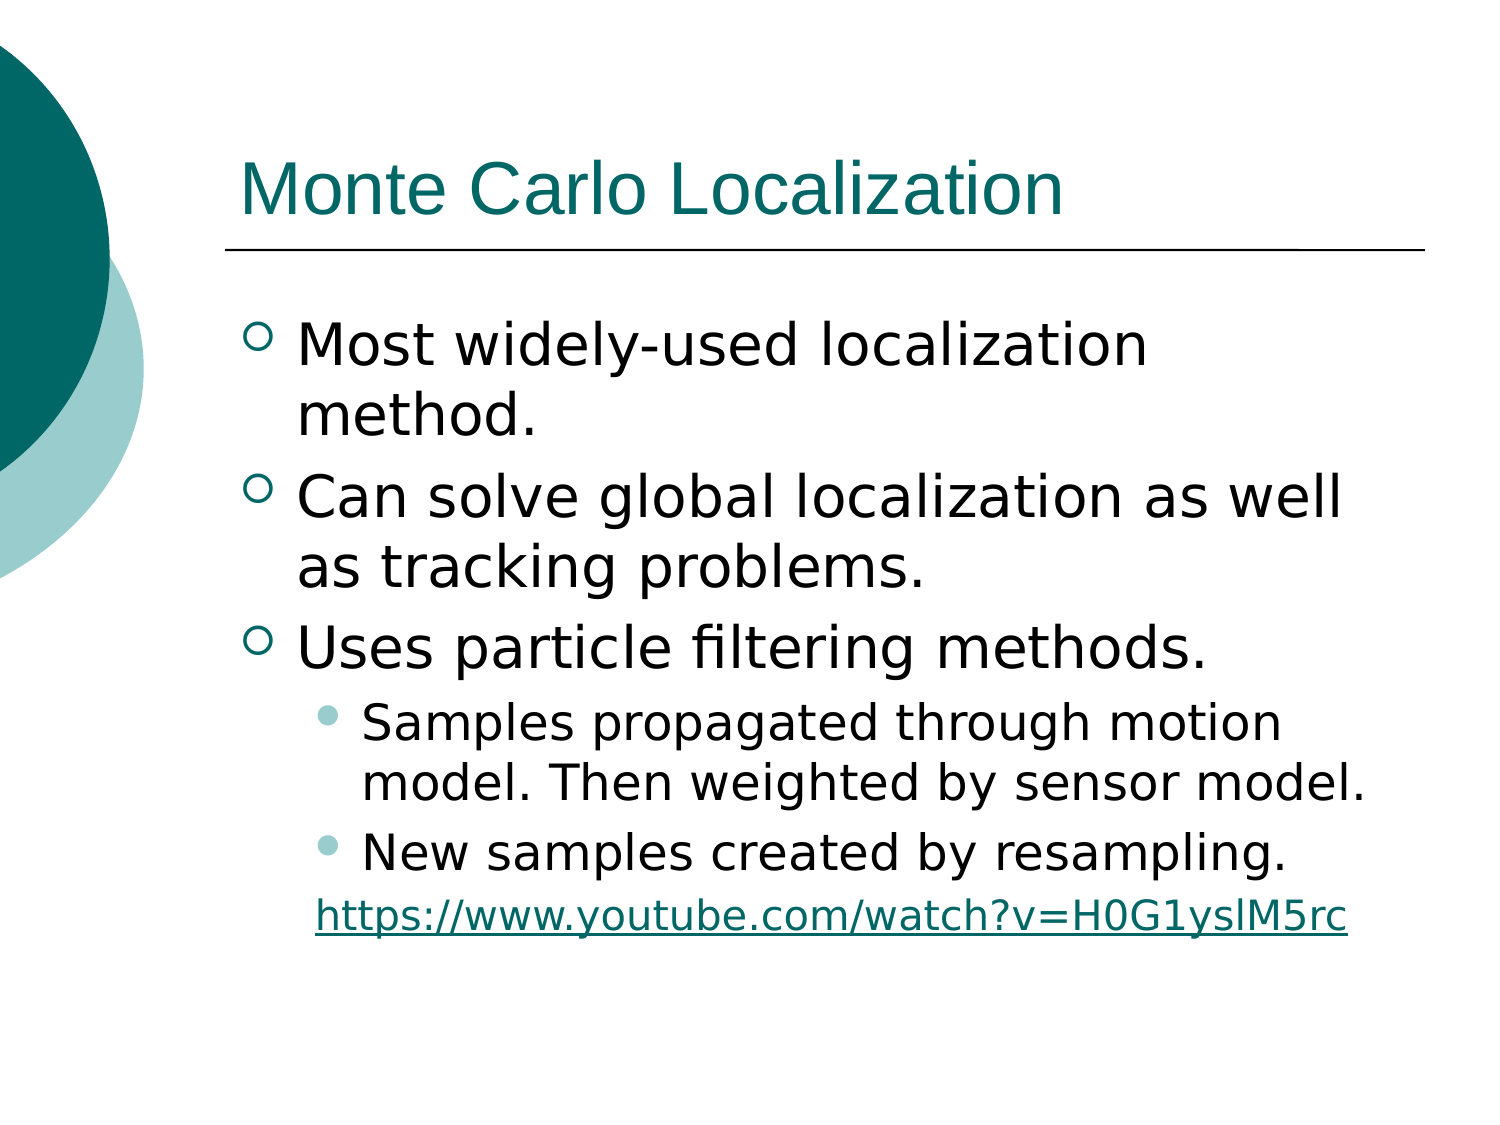

# Monte Carlo Localization
Most widely-used localization method.
Can solve global localization as well as tracking problems.
Uses particle filtering methods.
Samples propagated through motion model. Then weighted by sensor model.
New samples created by resampling.
https://www.youtube.com/watch?v=H0G1yslM5rc